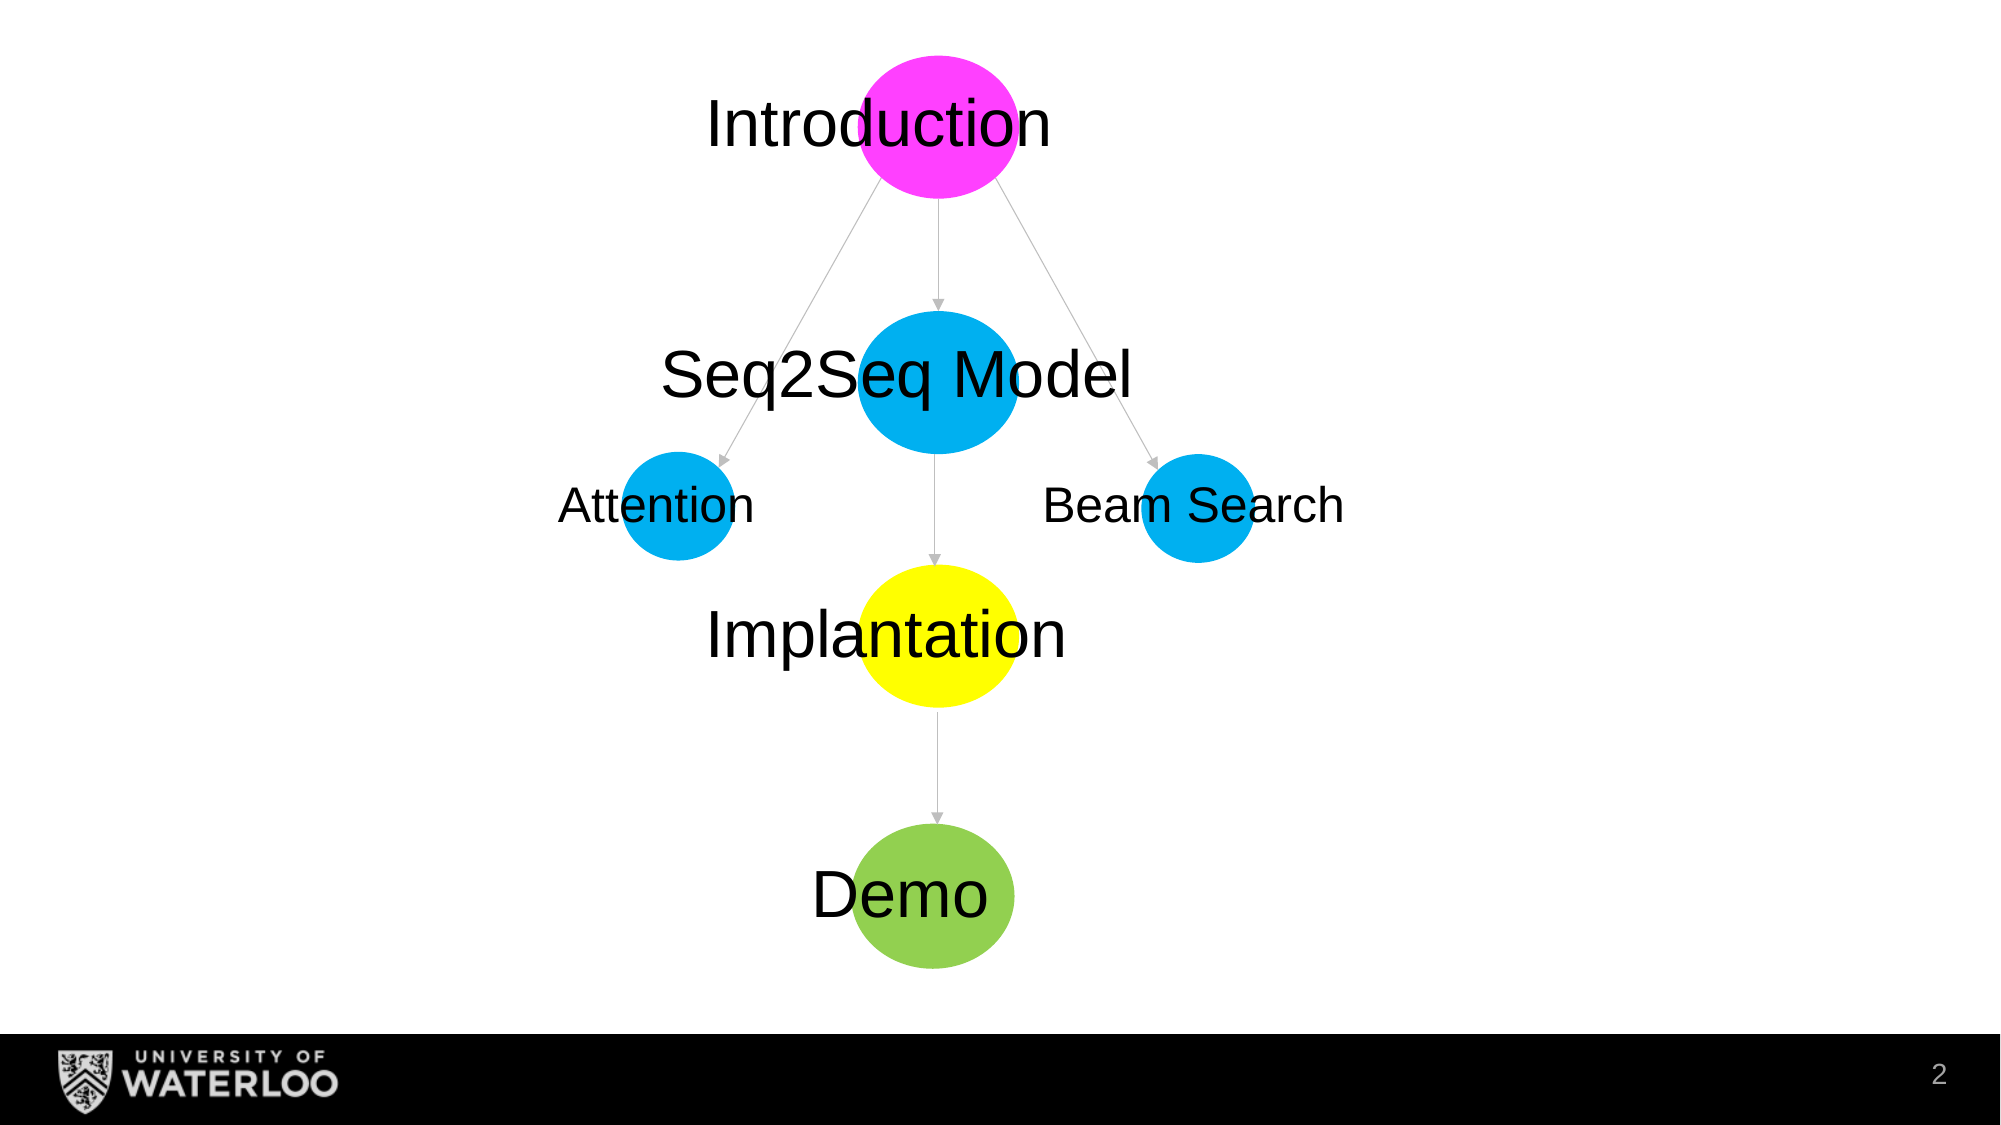

# Introduction

Seq2Seq Model

Attention
Beam Search

Implantation

Demo

2